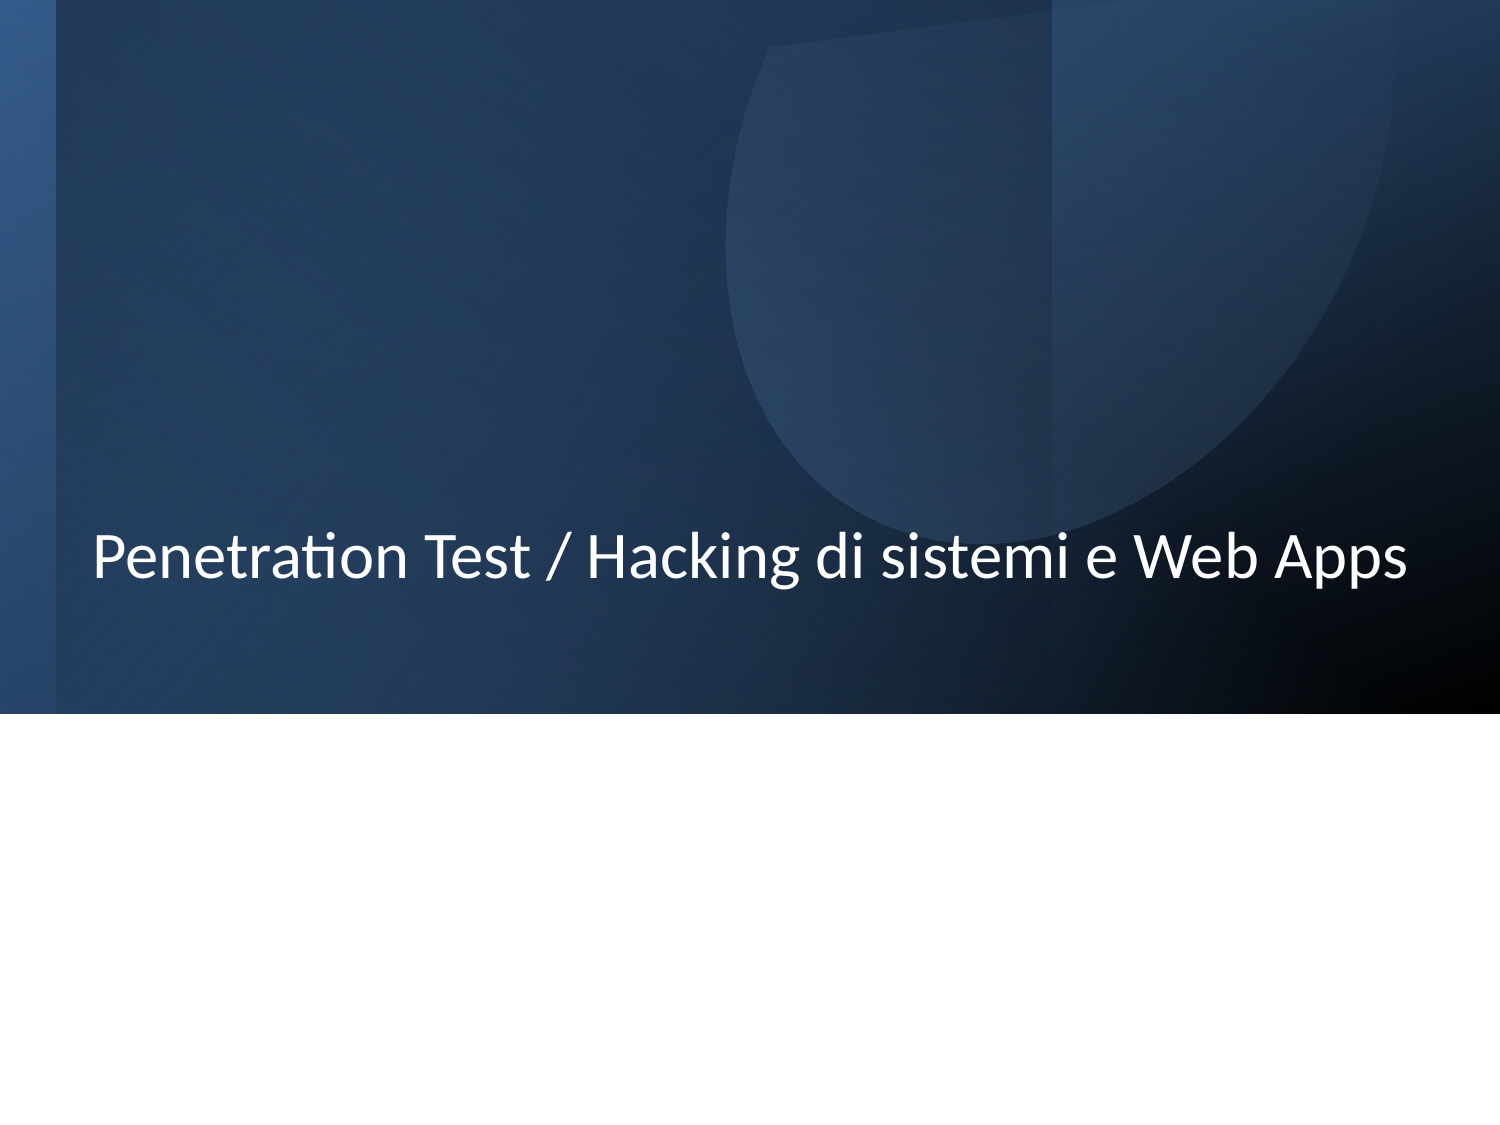

# Penetration Test / Hacking di sistemi e Web Apps